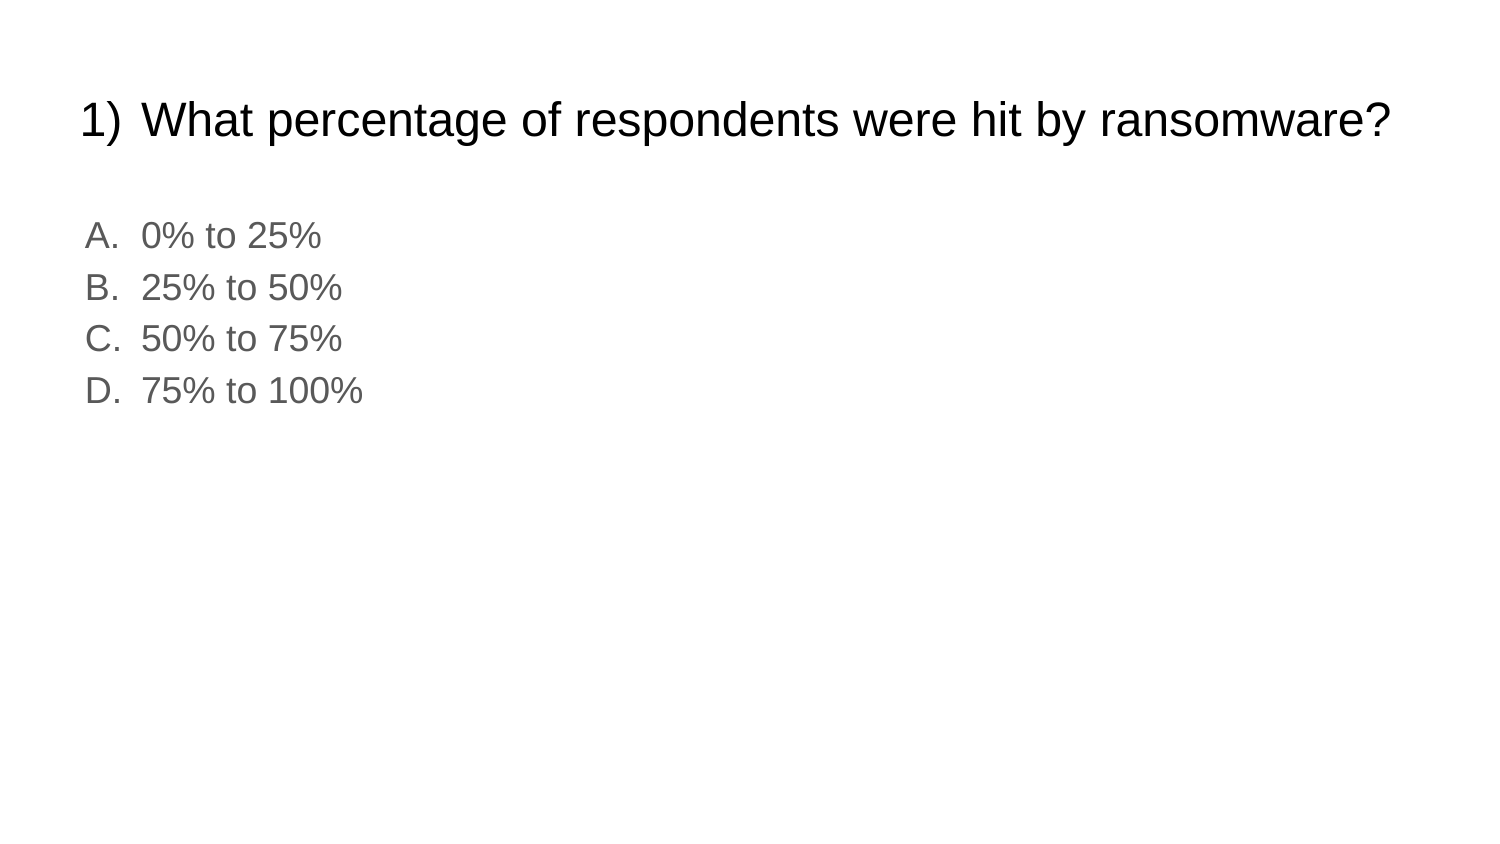

# What percentage of respondents were hit by ransomware?
0% to 25%
25% to 50%
50% to 75%
75% to 100%